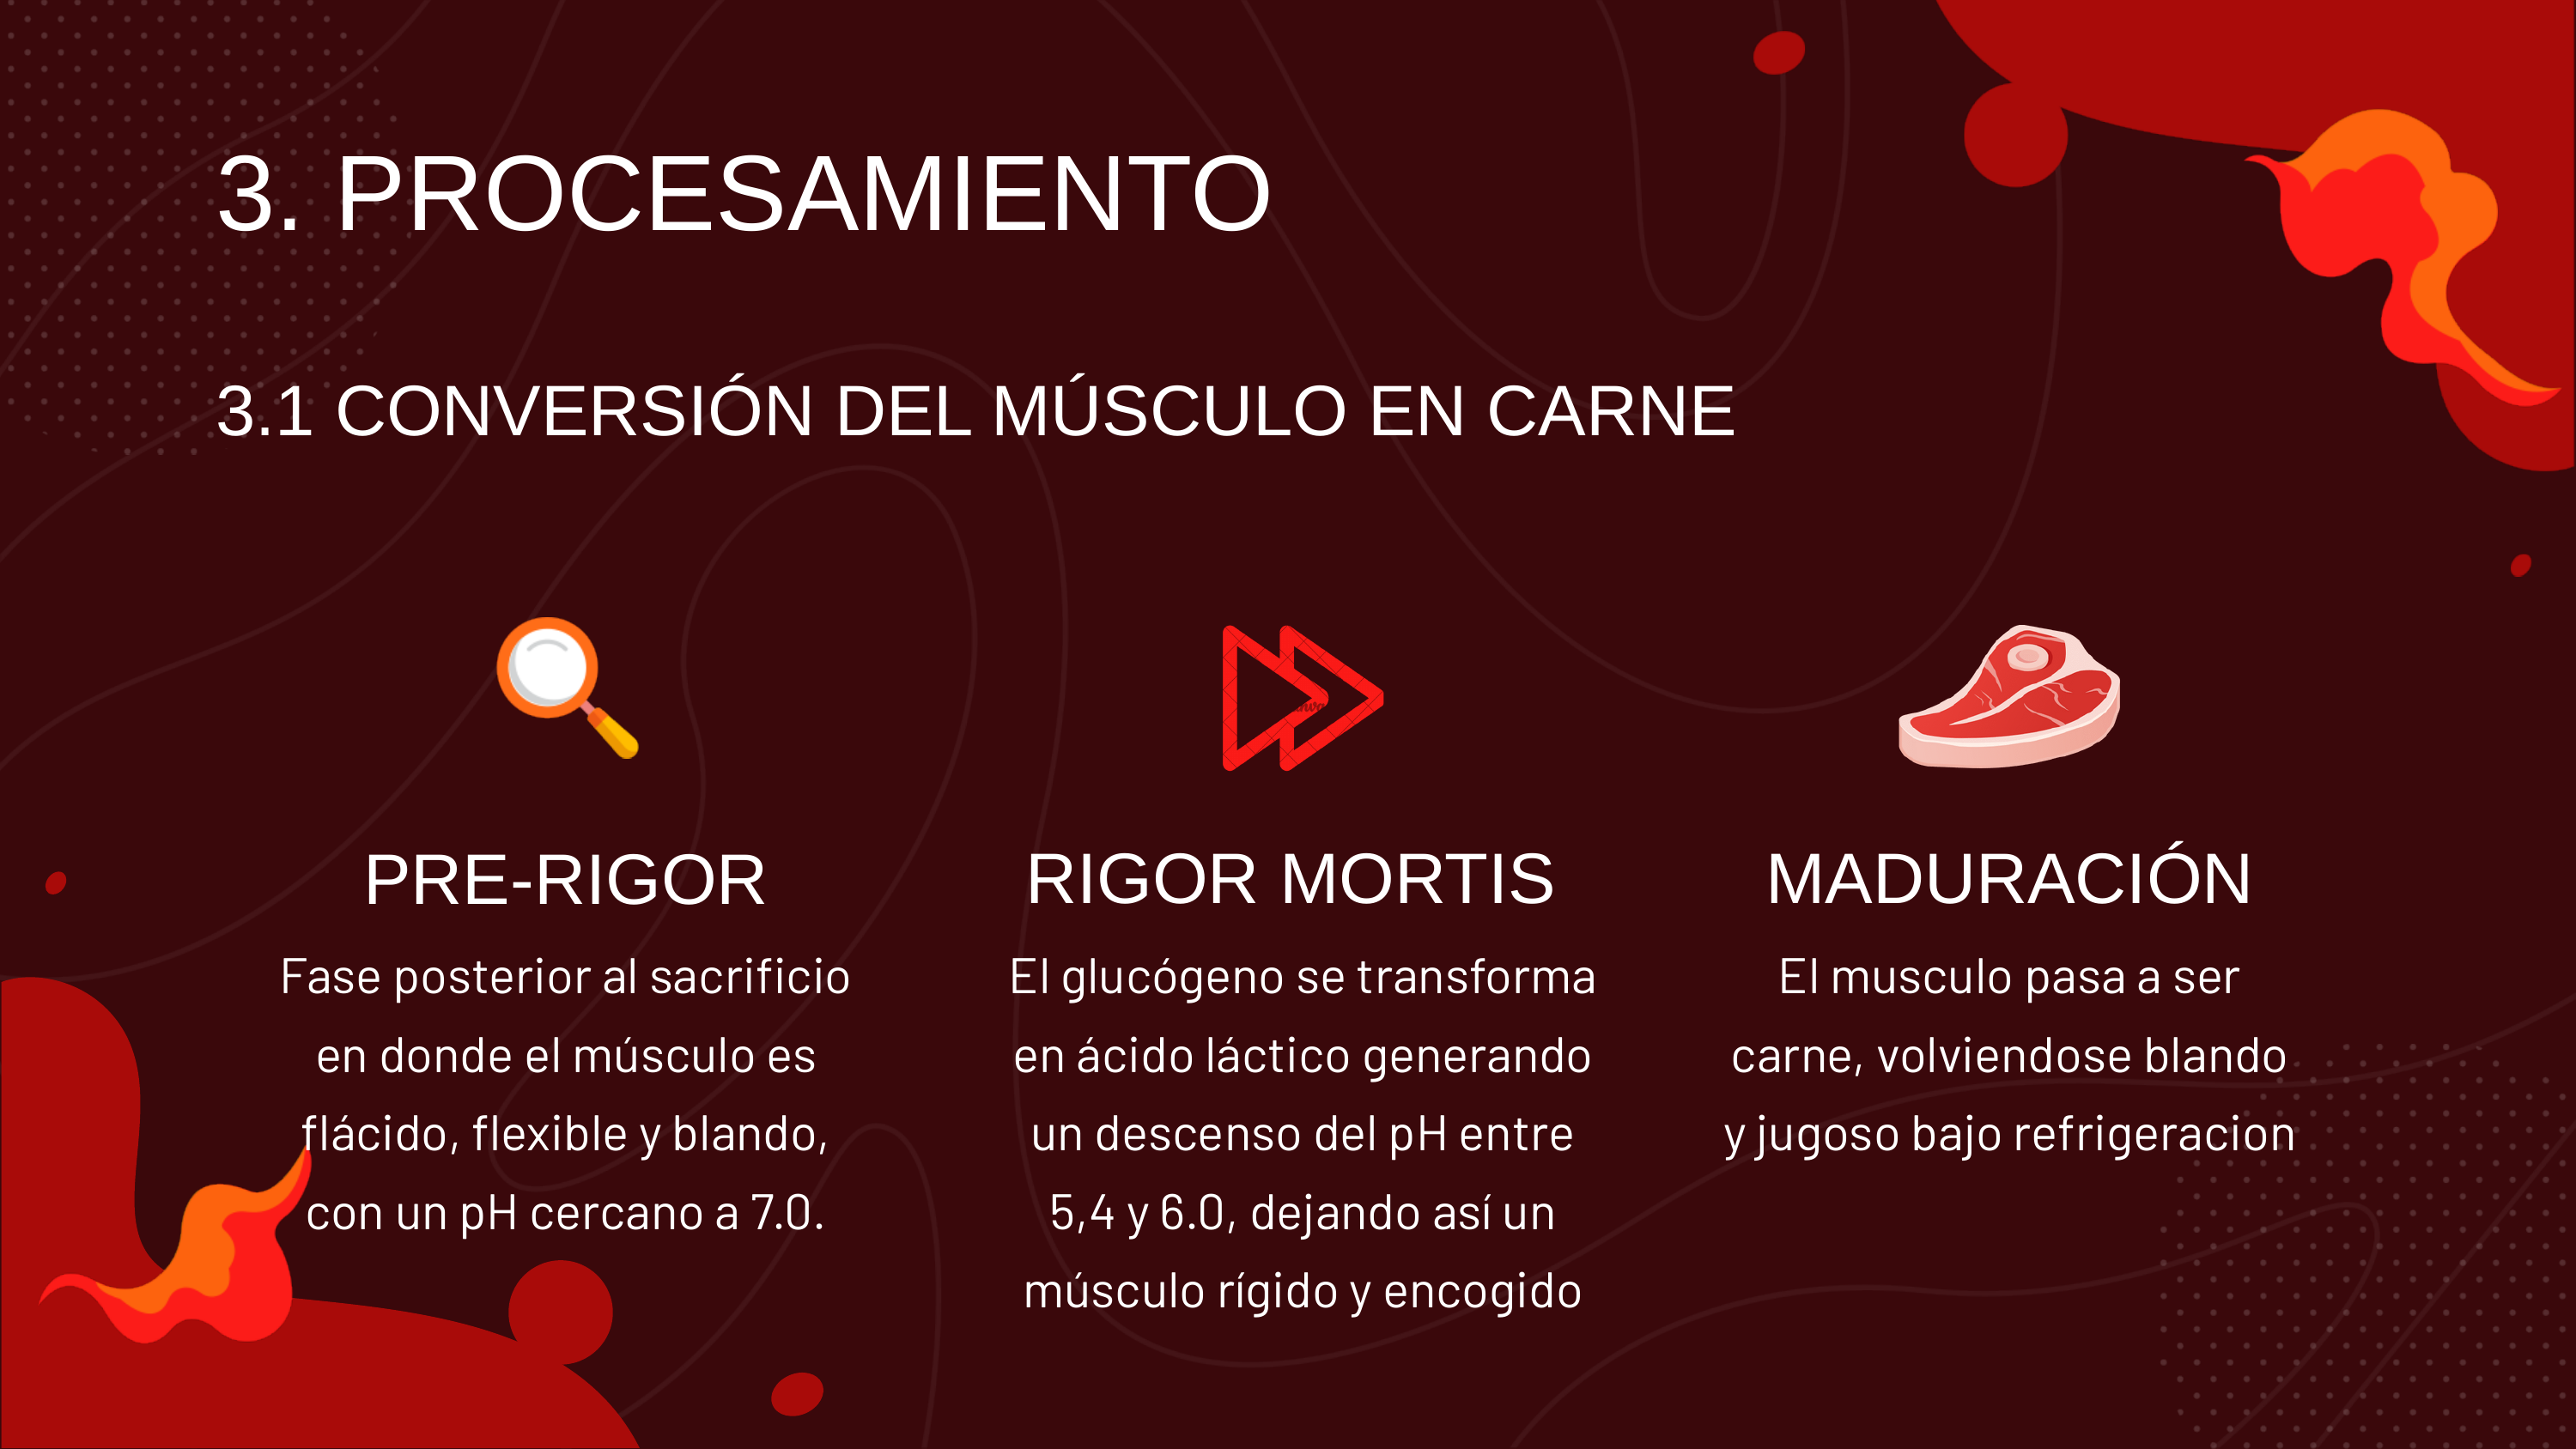

3. PROCESAMIENTO
3.1 CONVERSIÓN DEL MÚSCULO EN CARNE

RIGOR MORTIS
MADURACIÓN
PRE-RIGOR

Fase posterior al sacrificio en donde el músculo es flácido, flexible y blando, con un pH cercano a 7.0.

El glucógeno se transforma en ácido láctico generando un descenso del pH entre 5,4 y 6.0, dejando así un músculo rígido y encogido
El musculo pasa a ser carne, volviendose blando y jugoso bajo refrigeracion